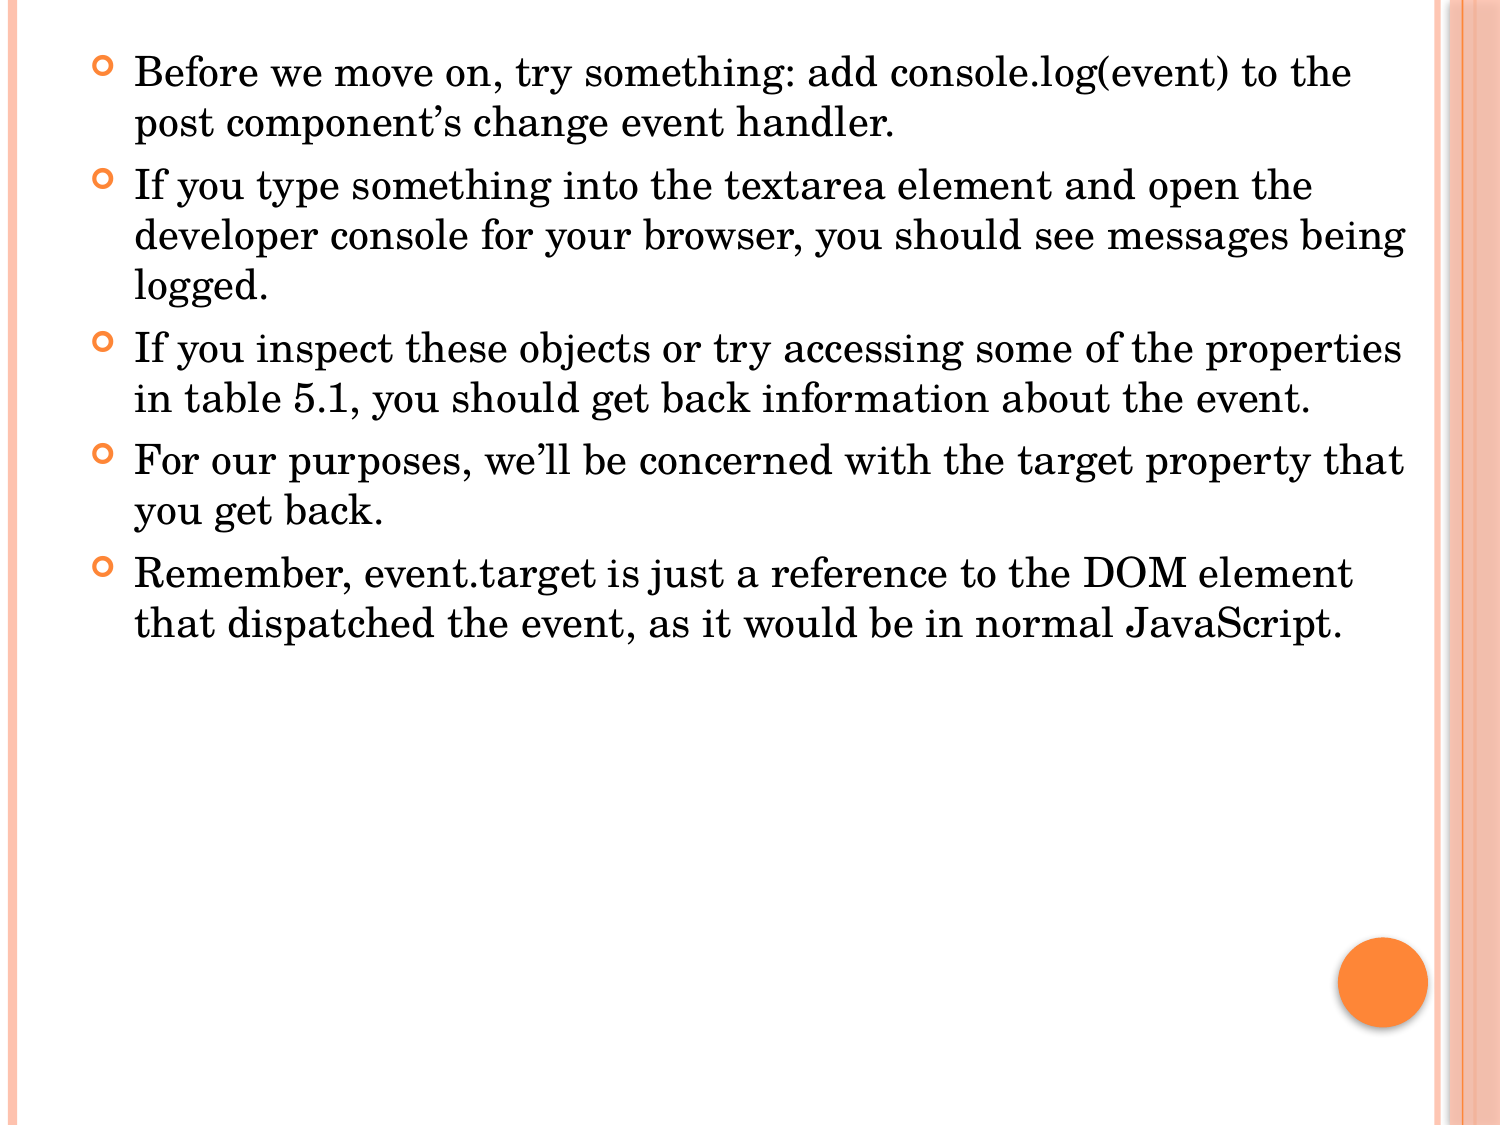

Before we move on, try something: add console.log(event) to the post component’s change event handler.
If you type something into the textarea element and open the developer console for your browser, you should see messages being logged.
If you inspect these objects or try accessing some of the properties in table 5.1, you should get back information about the event.
For our purposes, we’ll be concerned with the target property that you get back.
Remember, event.target is just a reference to the DOM element that dispatched the event, as it would be in normal JavaScript.